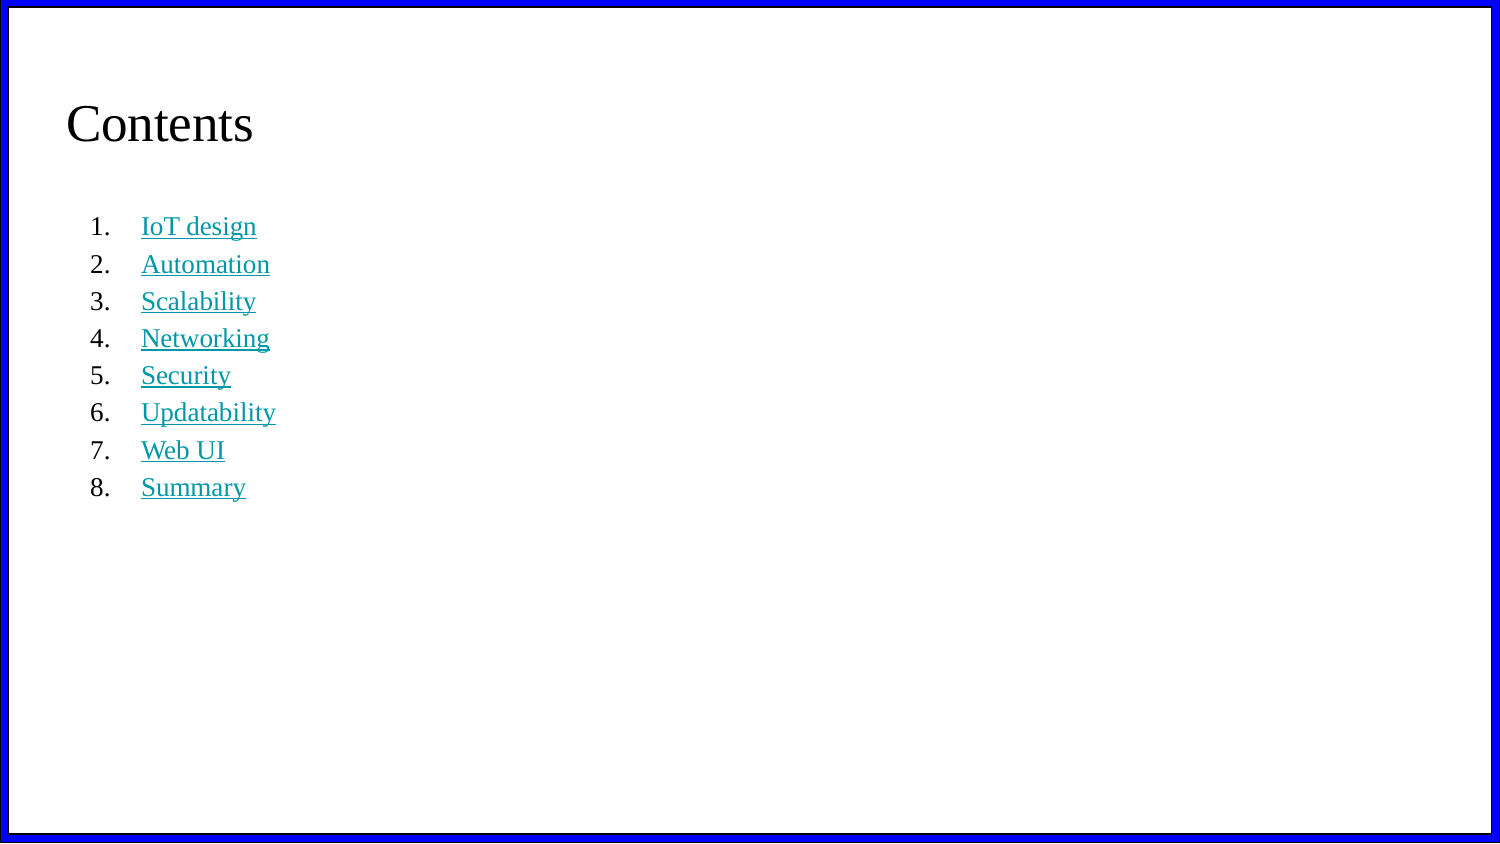

# Contents
IoT design
Automation
Scalability
Networking
Security
Updatability
Web UI
Summary